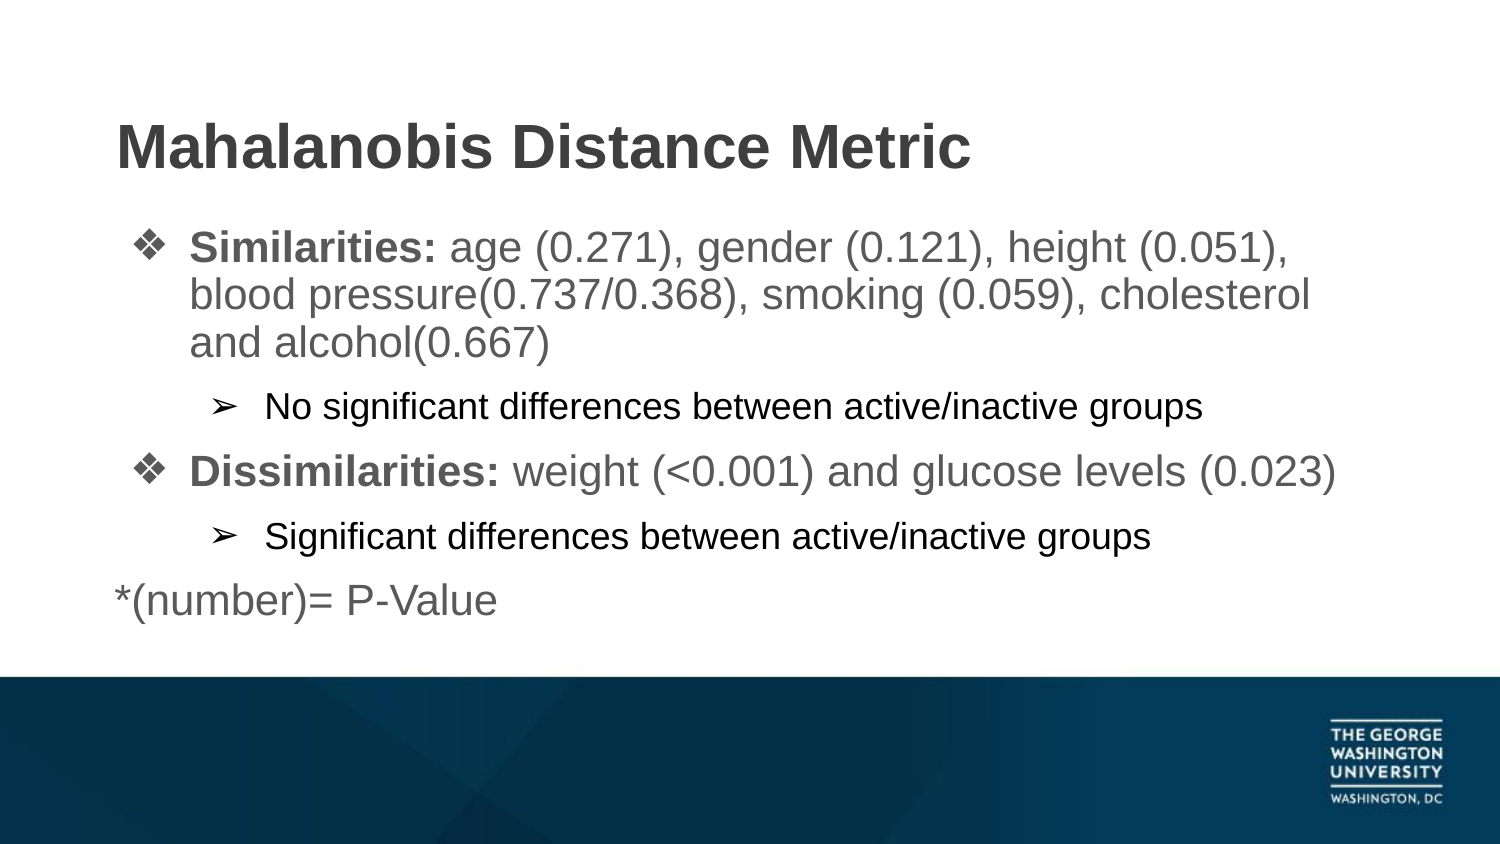

# Mahalanobis Distance Metric
Similarities: age (0.271), gender (0.121), height (0.051), blood pressure(0.737/0.368), smoking (0.059), cholesterol and alcohol(0.667)
No significant differences between active/inactive groups
Dissimilarities: weight (<0.001) and glucose levels (0.023)
Significant differences between active/inactive groups
*(number)= P-Value